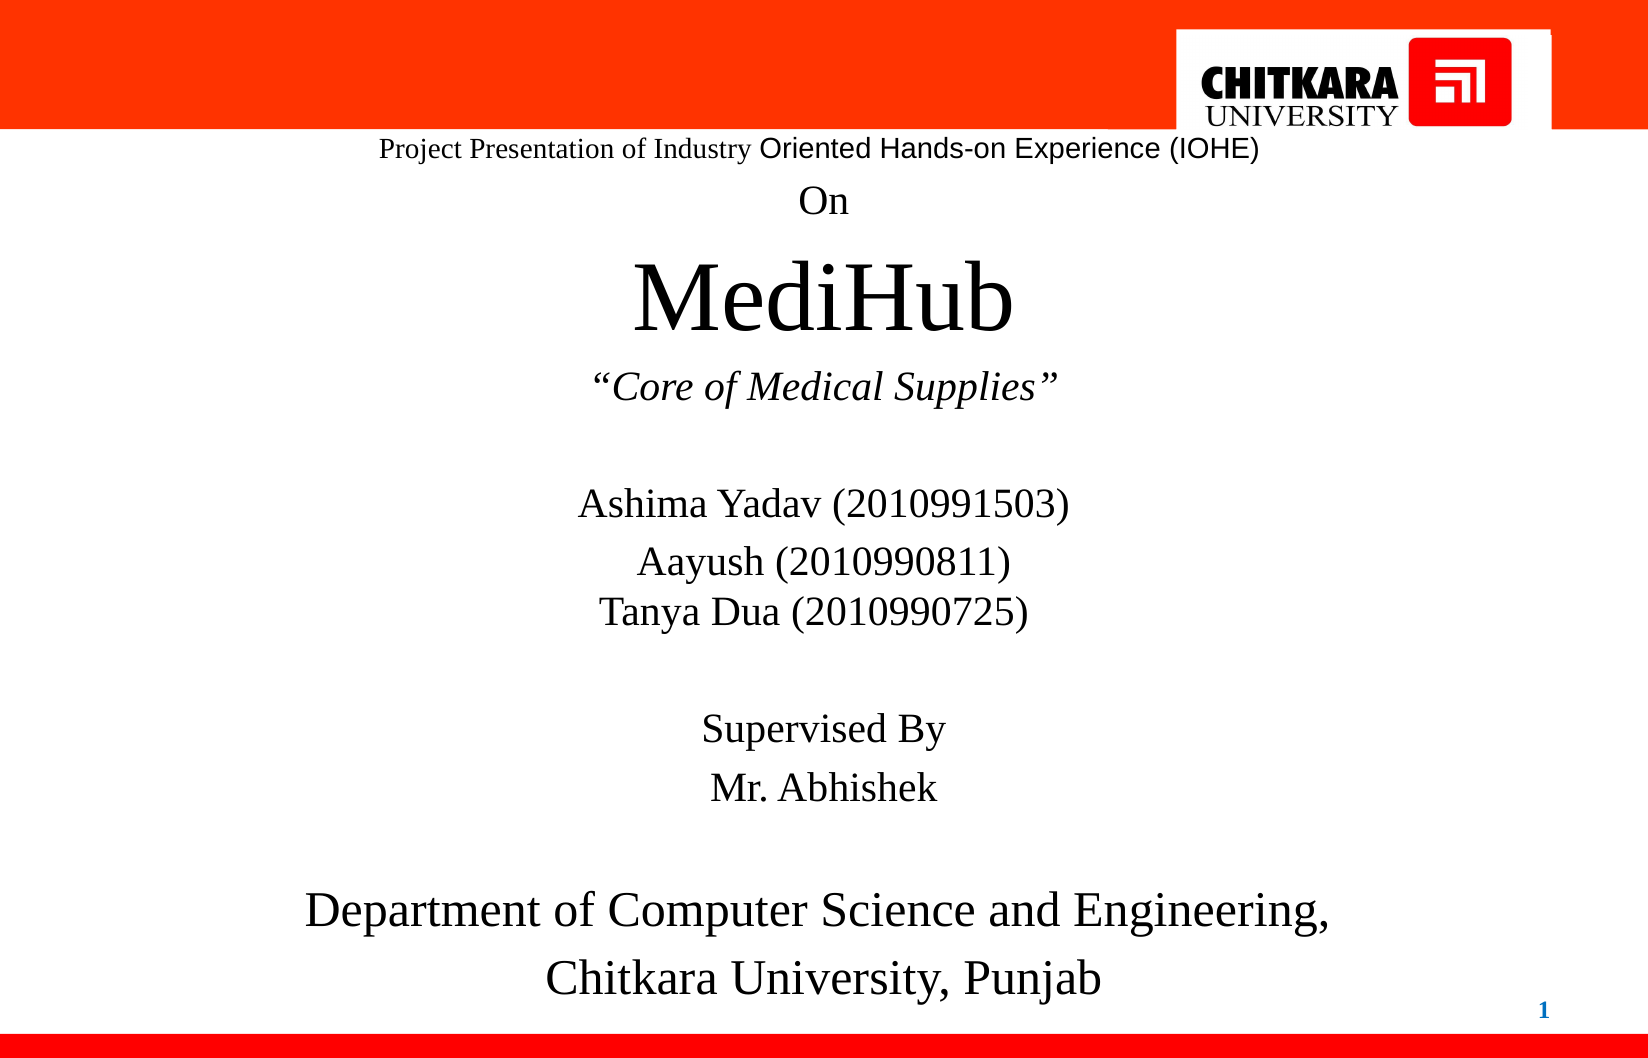

Project Presentation of Industry Oriented Hands-on Experience (IOHE)
On
MediHub
“Core of Medical Supplies”

Ashima Yadav (2010991503)
Aayush (2010990811)
Tanya Dua (2010990725)

Supervised By
Mr. Abhishek

Department of Computer Science and Engineering,
Chitkara University, Punjab

1